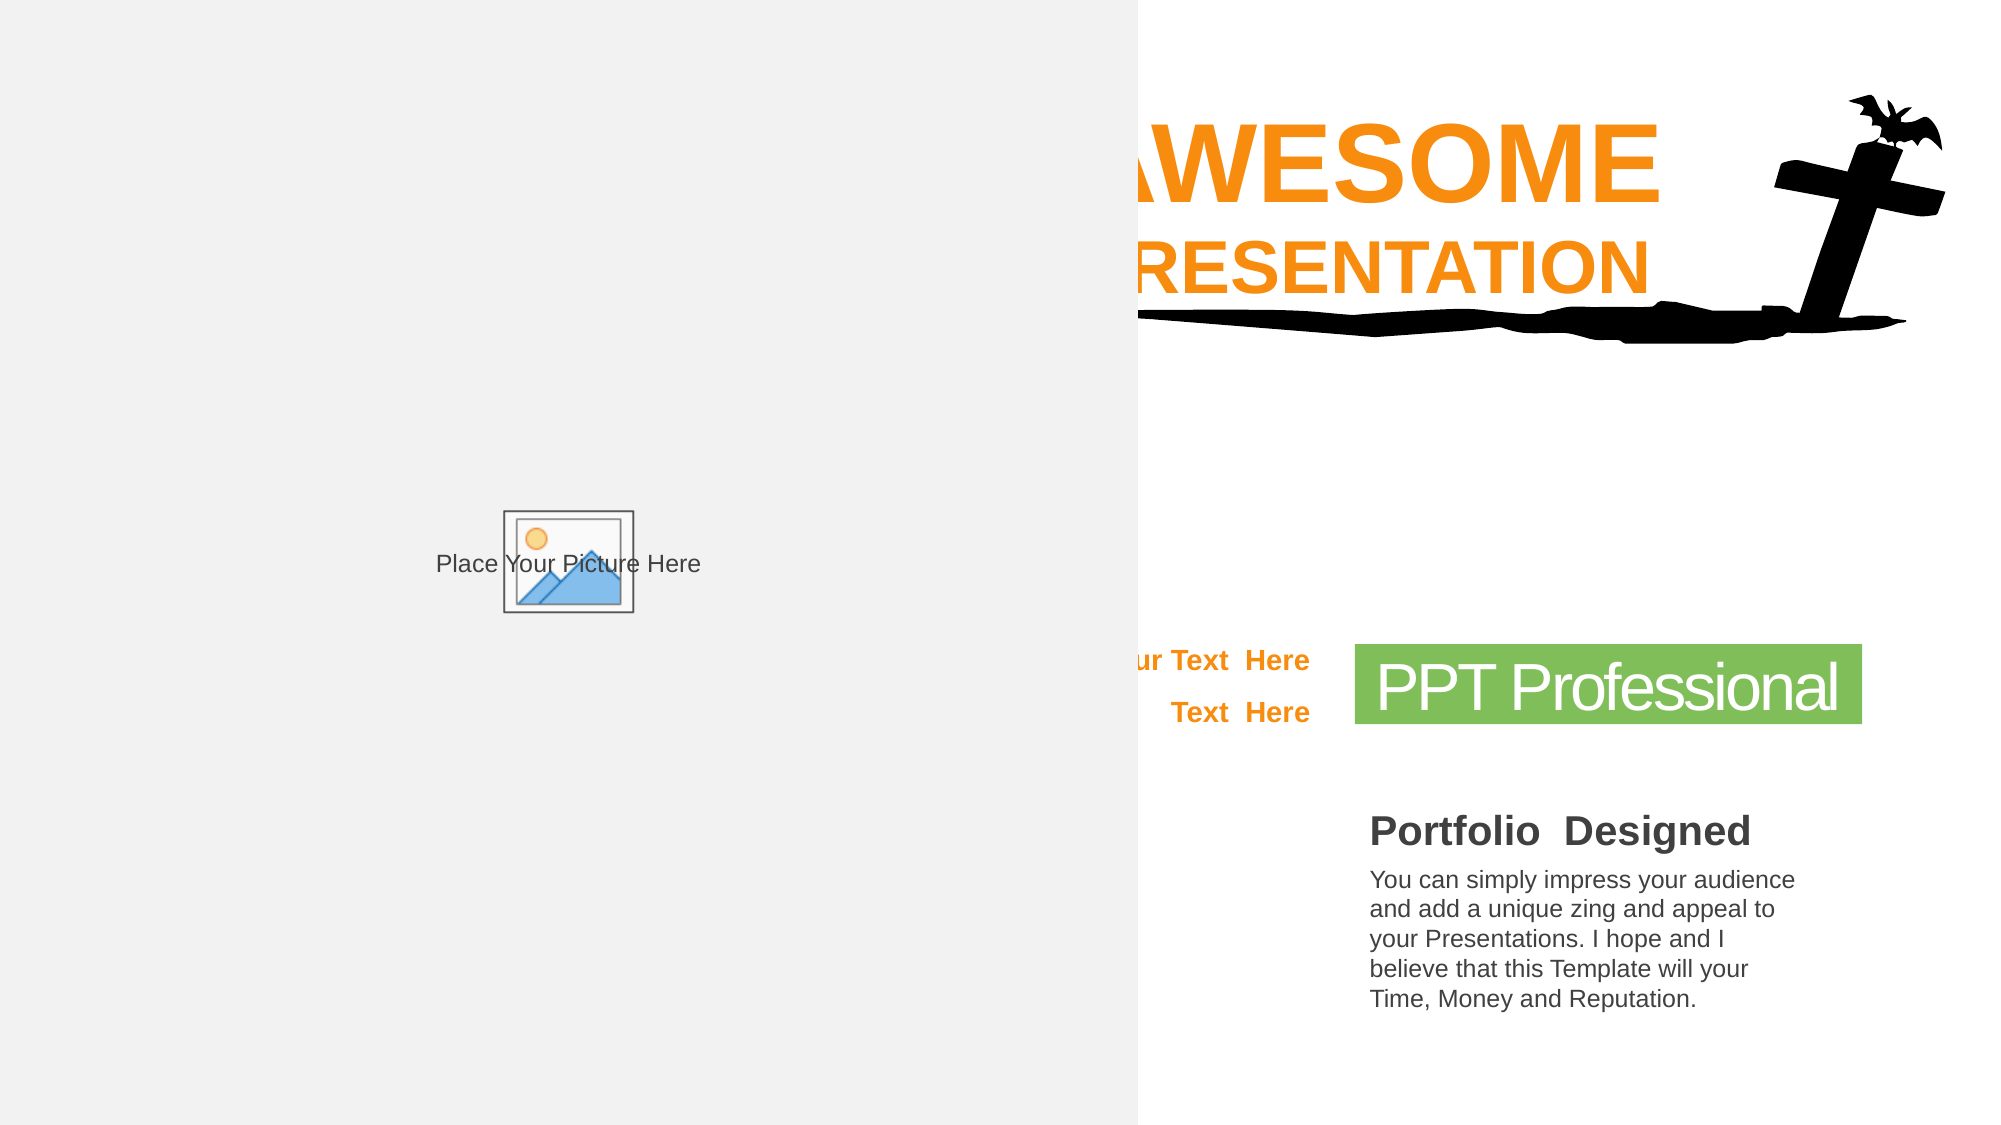

AWESOME
PRESENTATION

Your Text  Here
PPT Professional
Text  Here
Portfolio  Designed
You can simply impress your audience and add a unique zing and appeal to your Presentations. I hope and I believe that this Template will your Time, Money and Reputation.